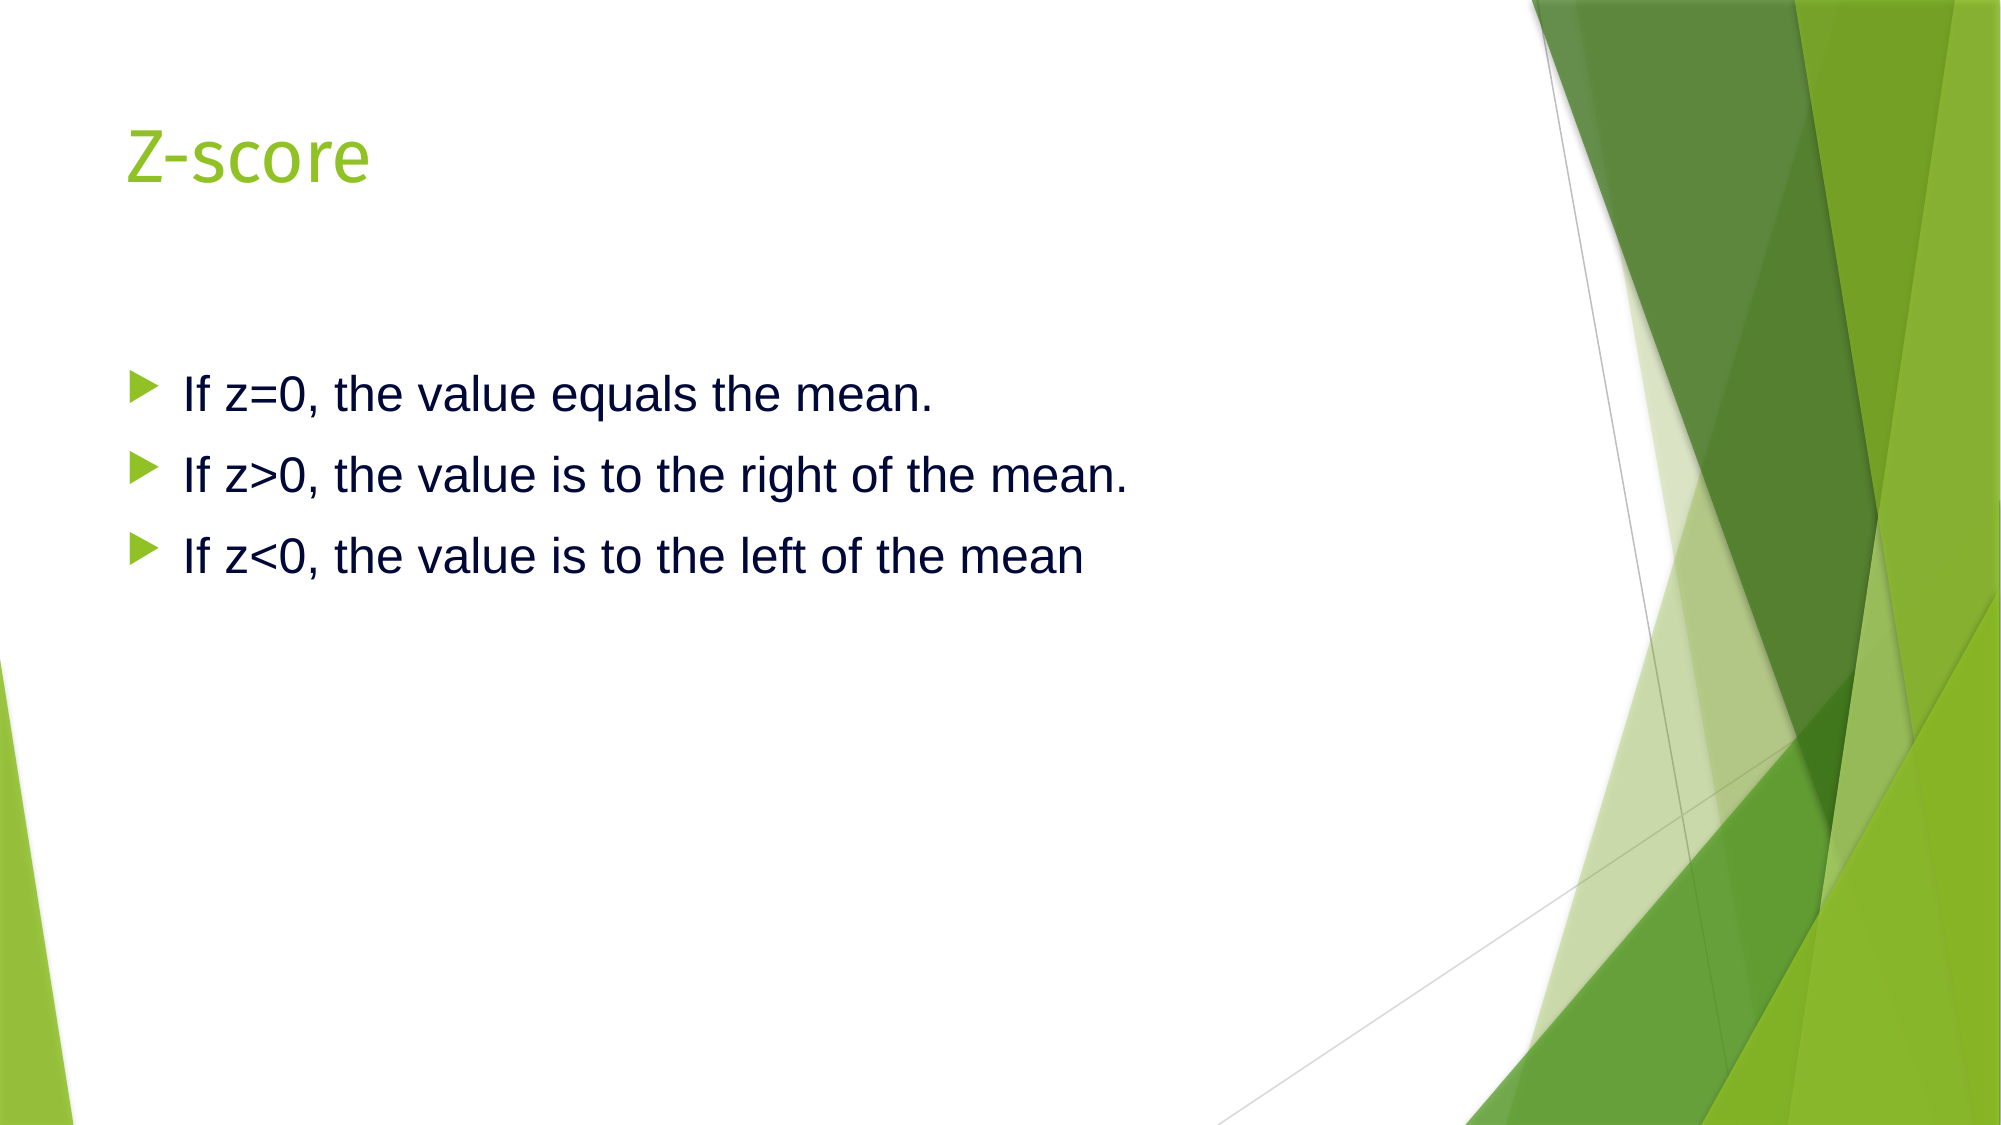

# Z-score
If z=0, the value equals the mean.
If z>0, the value is to the right of the mean.
If z<0, the value is to the left of the mean